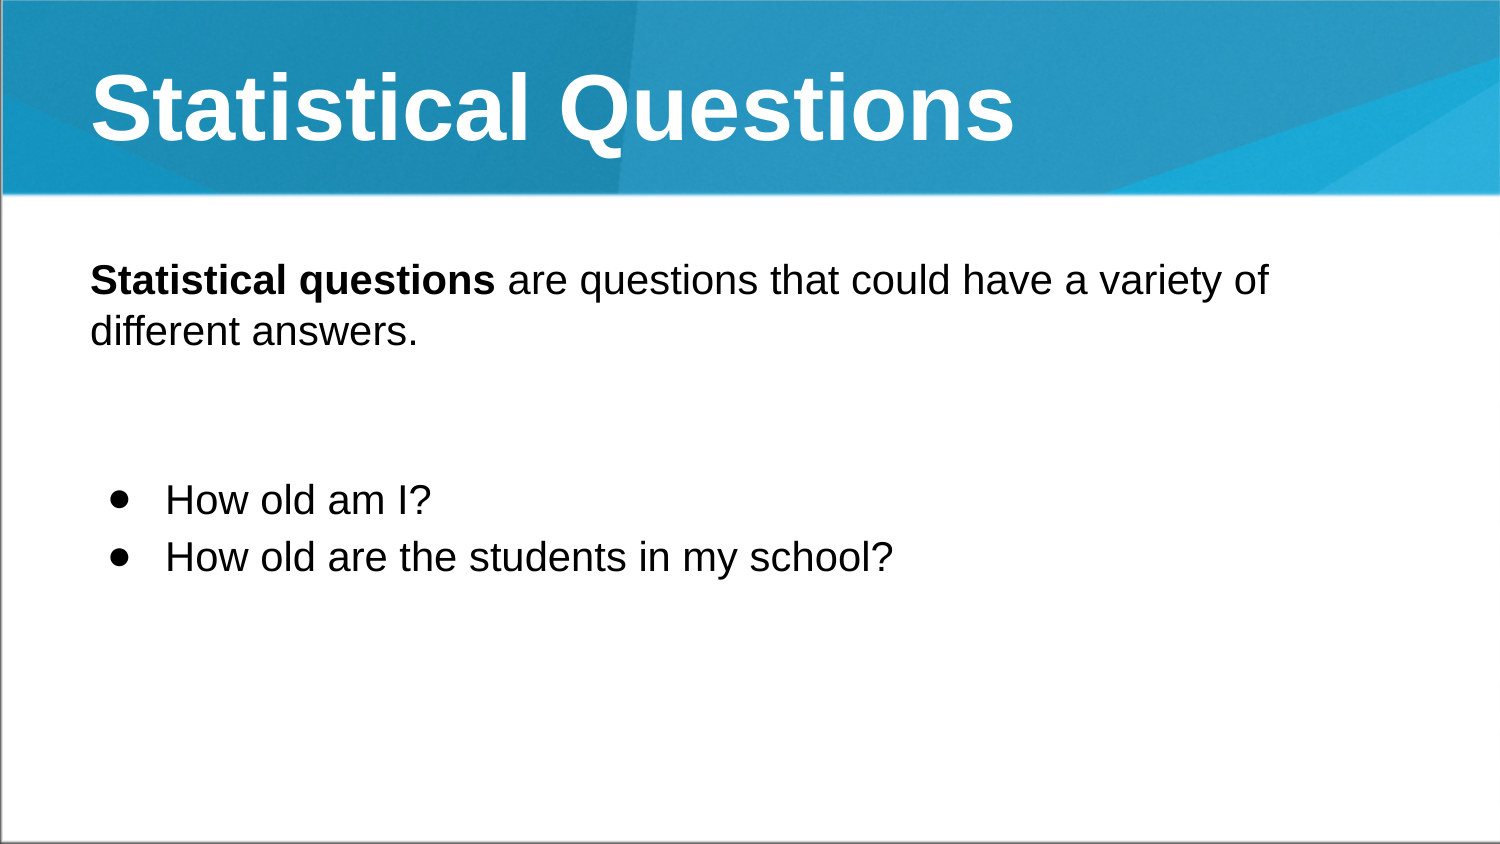

# Statistical Questions
Statistical questions are questions that could have a variety of different answers.

How old am I?
How old are the students in my school?